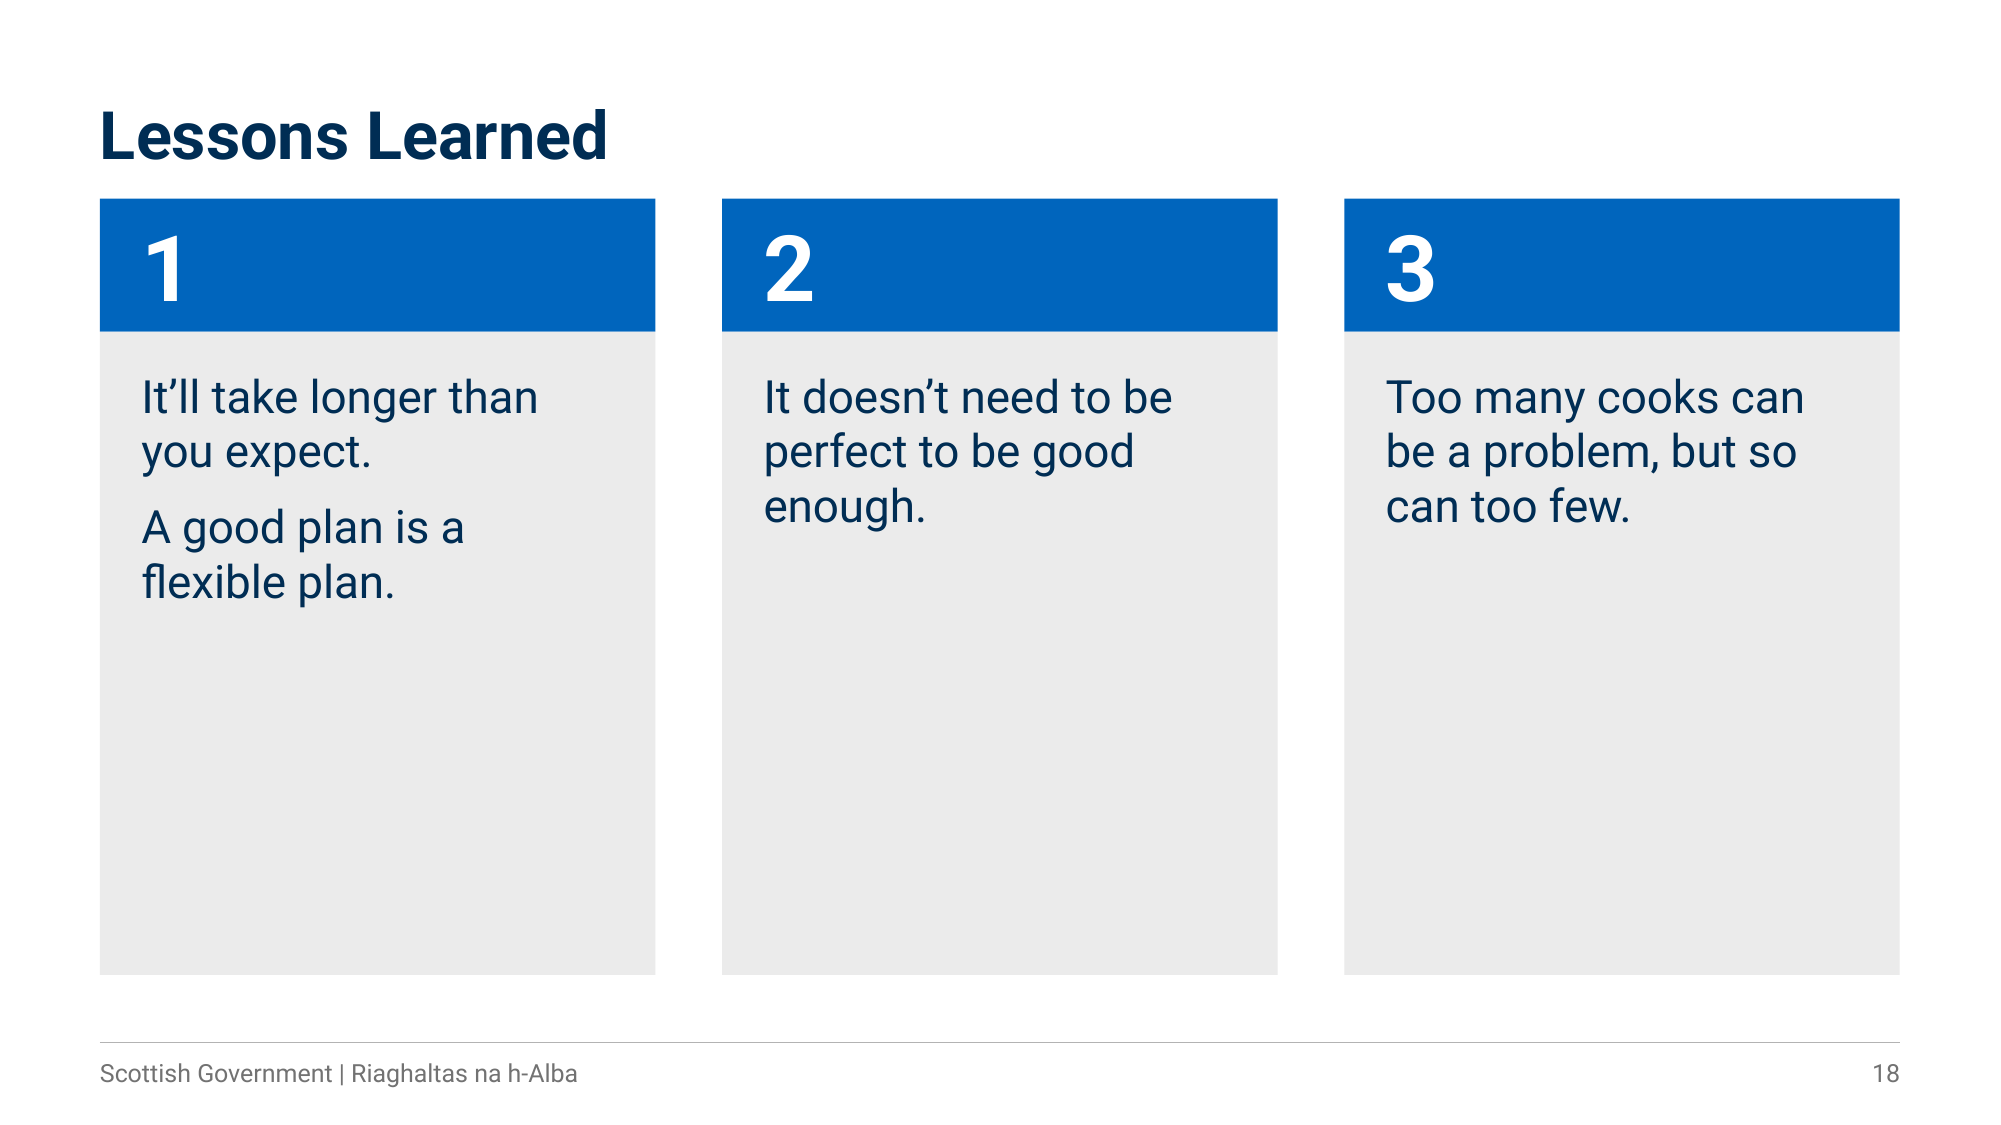

# Lessons Learned
1
2
3
It’ll take longer than you expect.
A good plan is a flexible plan.
It doesn’t need to be perfect to be good enough.
Too many cooks can be a problem, but so can too few.
18
Scottish Government | Riaghaltas na h-Alba